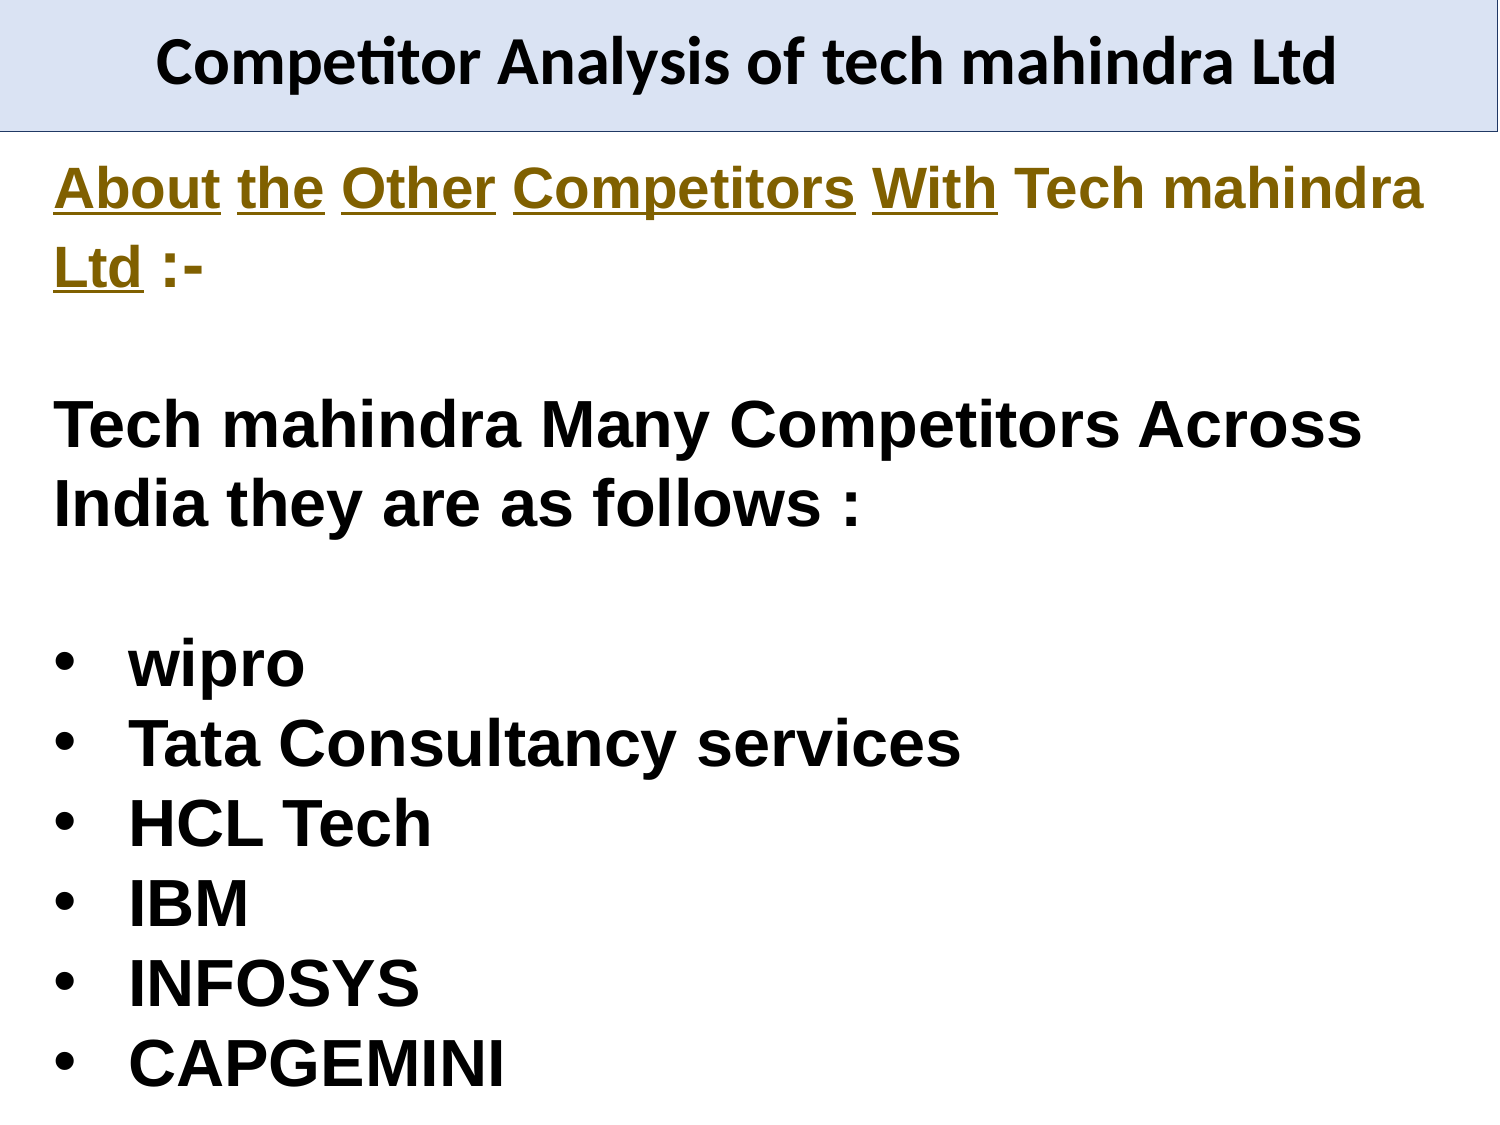

# Competitor Analysis of tech mahindra Ltd
About the Other Competitors With Tech mahindra Ltd :-

Tech mahindra Many Competitors Across India they are as follows :

wipro
Tata Consultancy services
HCL Tech
IBM
INFOSYS
CAPGEMINI